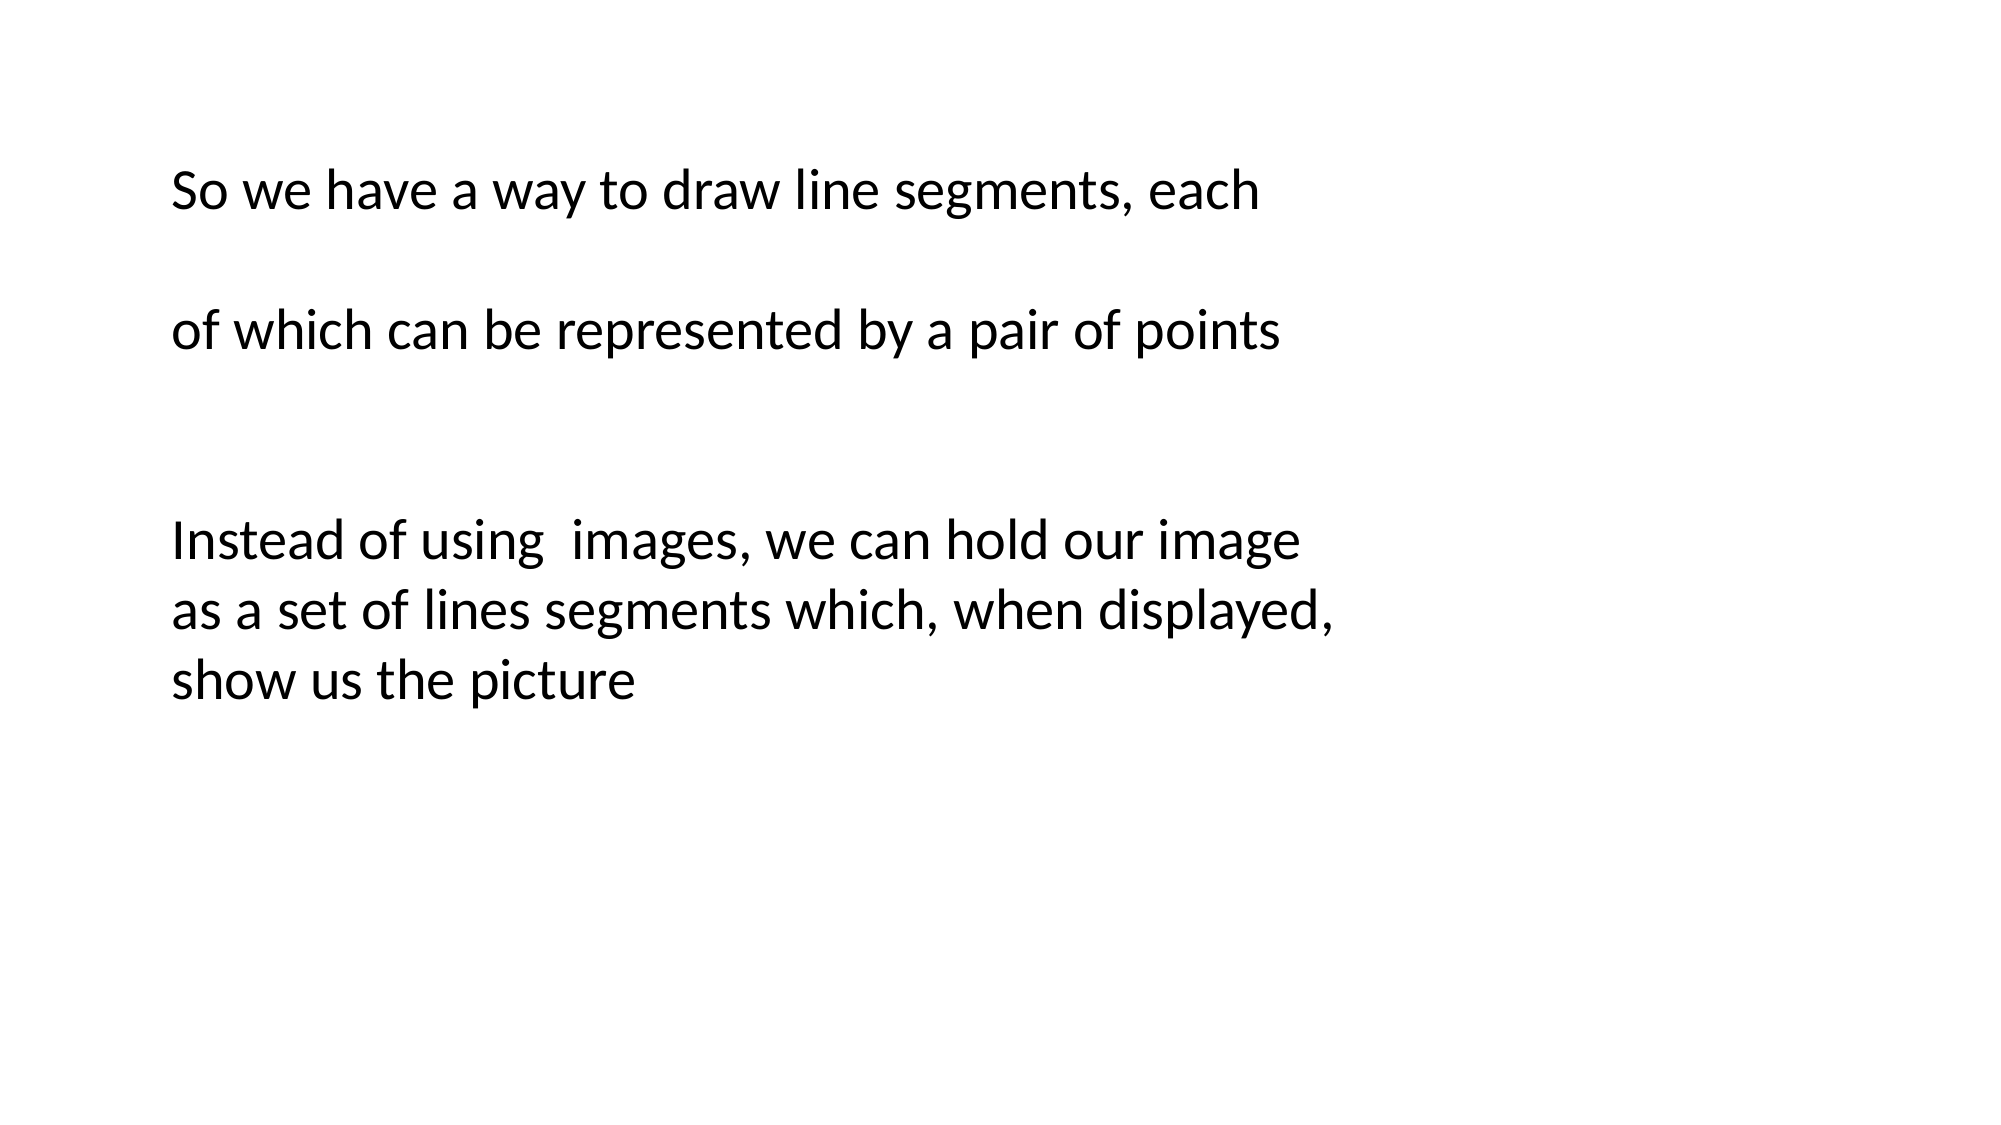

So we have a way to draw line segments, each

of which can be represented by a pair of points

Instead of using  images, we can hold our image
as a set of lines segments which, when displayed,
show us the picture